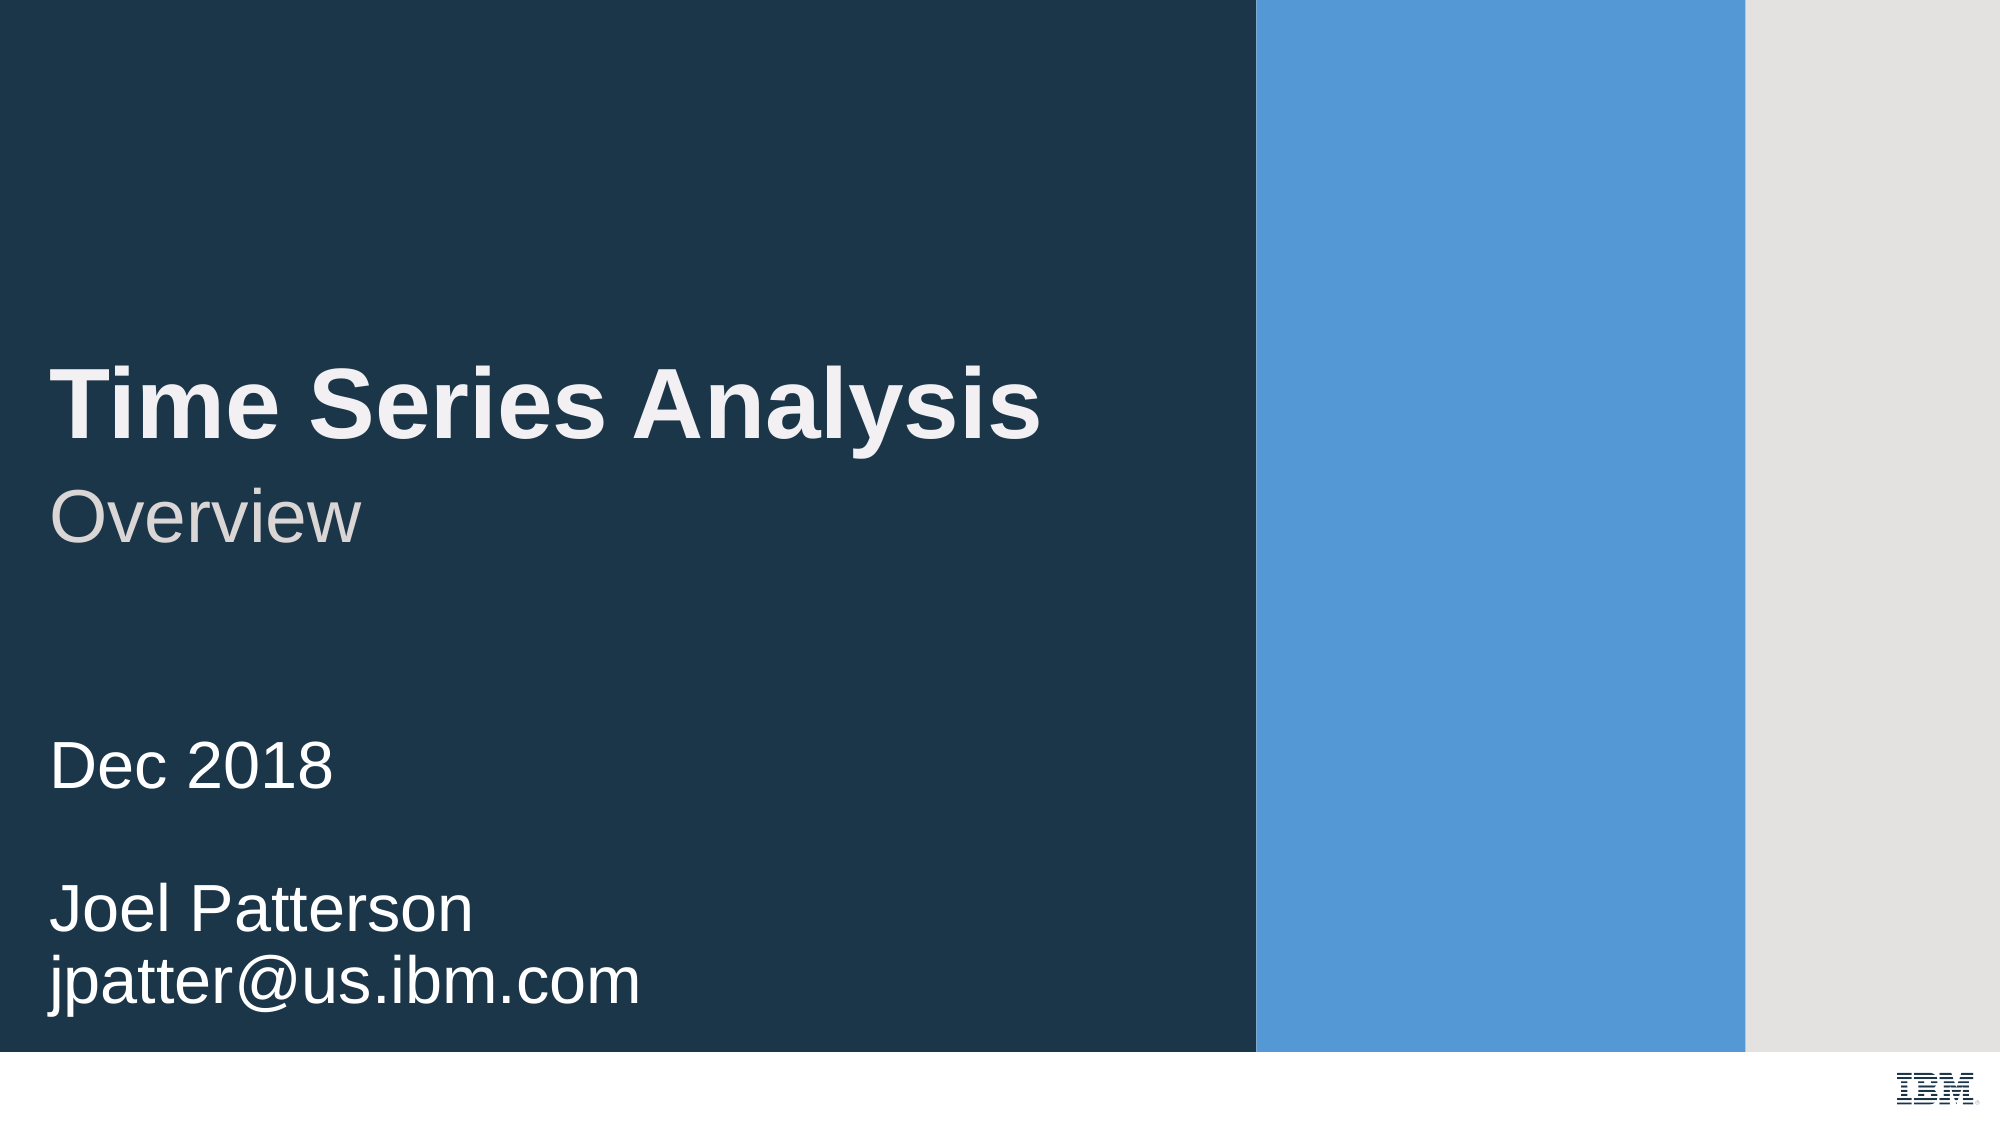

Time Series Analysis
Overview
Dec 2018

Joel Patterson
jpatter@us.ibm.com